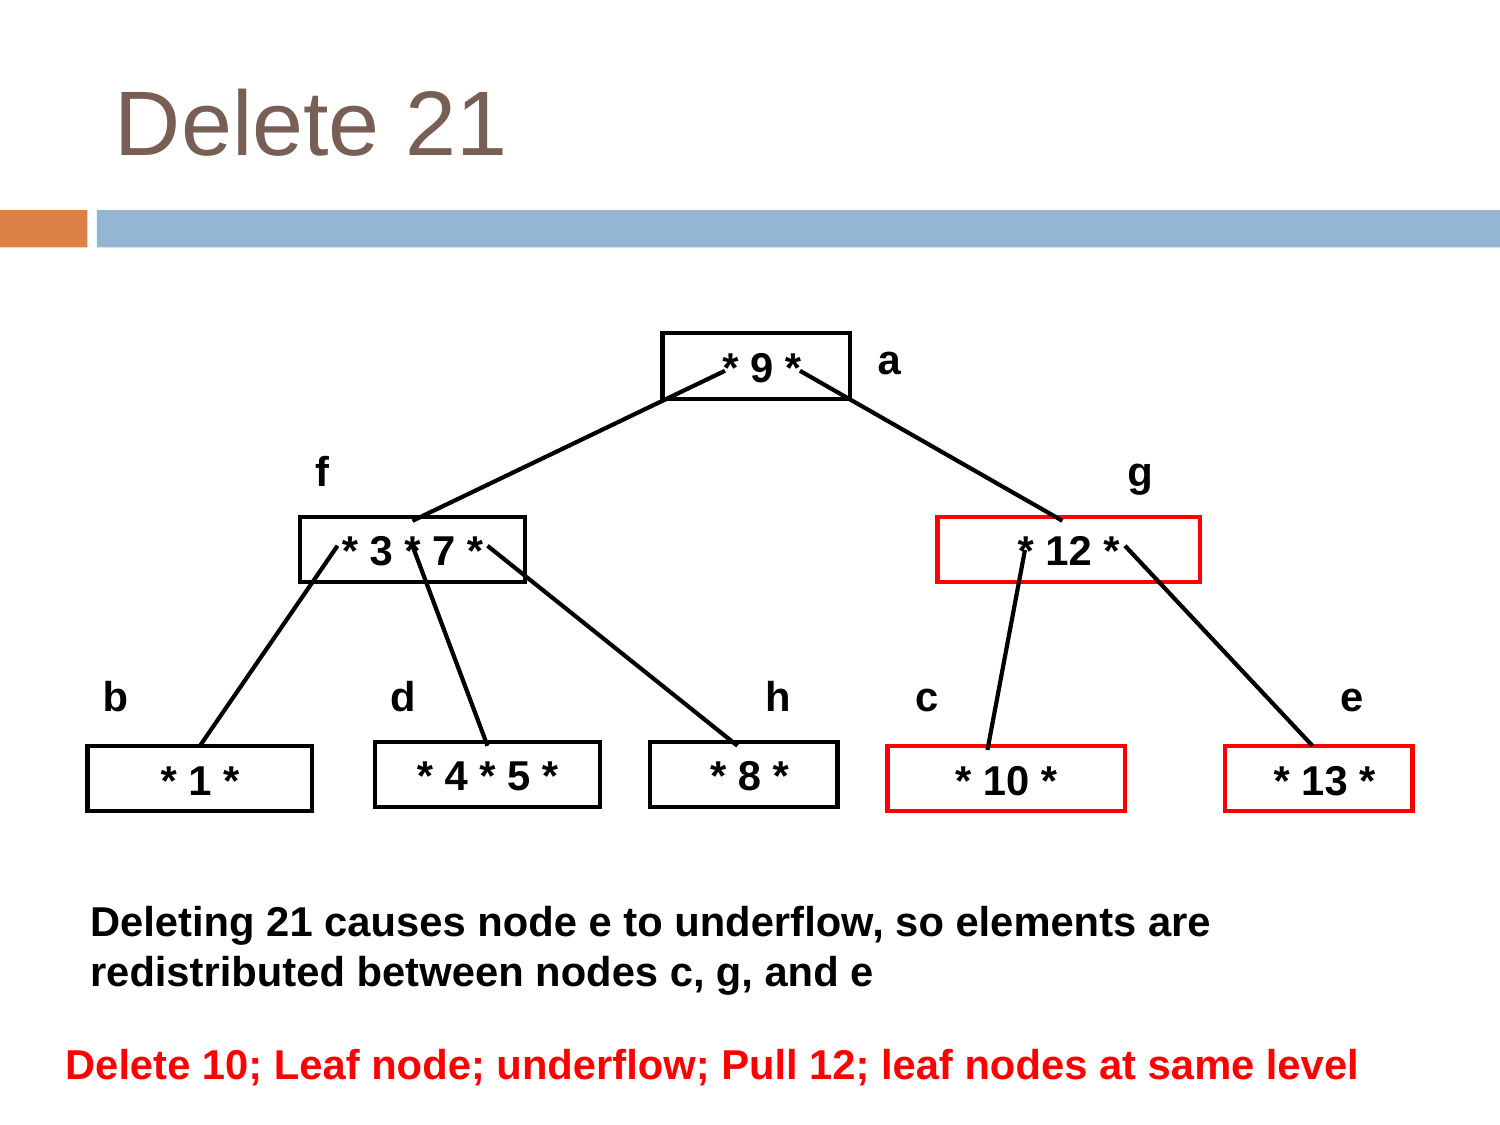

# Delete 21
a
 * 9 *
f
g
* 3 * 7 *
* 12 *
b
d
h
c
e
* 4 * 5 *
 * 8 *
* 1 *
* 10 *
 * 13 *
Deleting 21 causes node e to underflow, so elements are redistributed between nodes c, g, and e
Delete 10; Leaf node; underflow; Pull 12; leaf nodes at same level